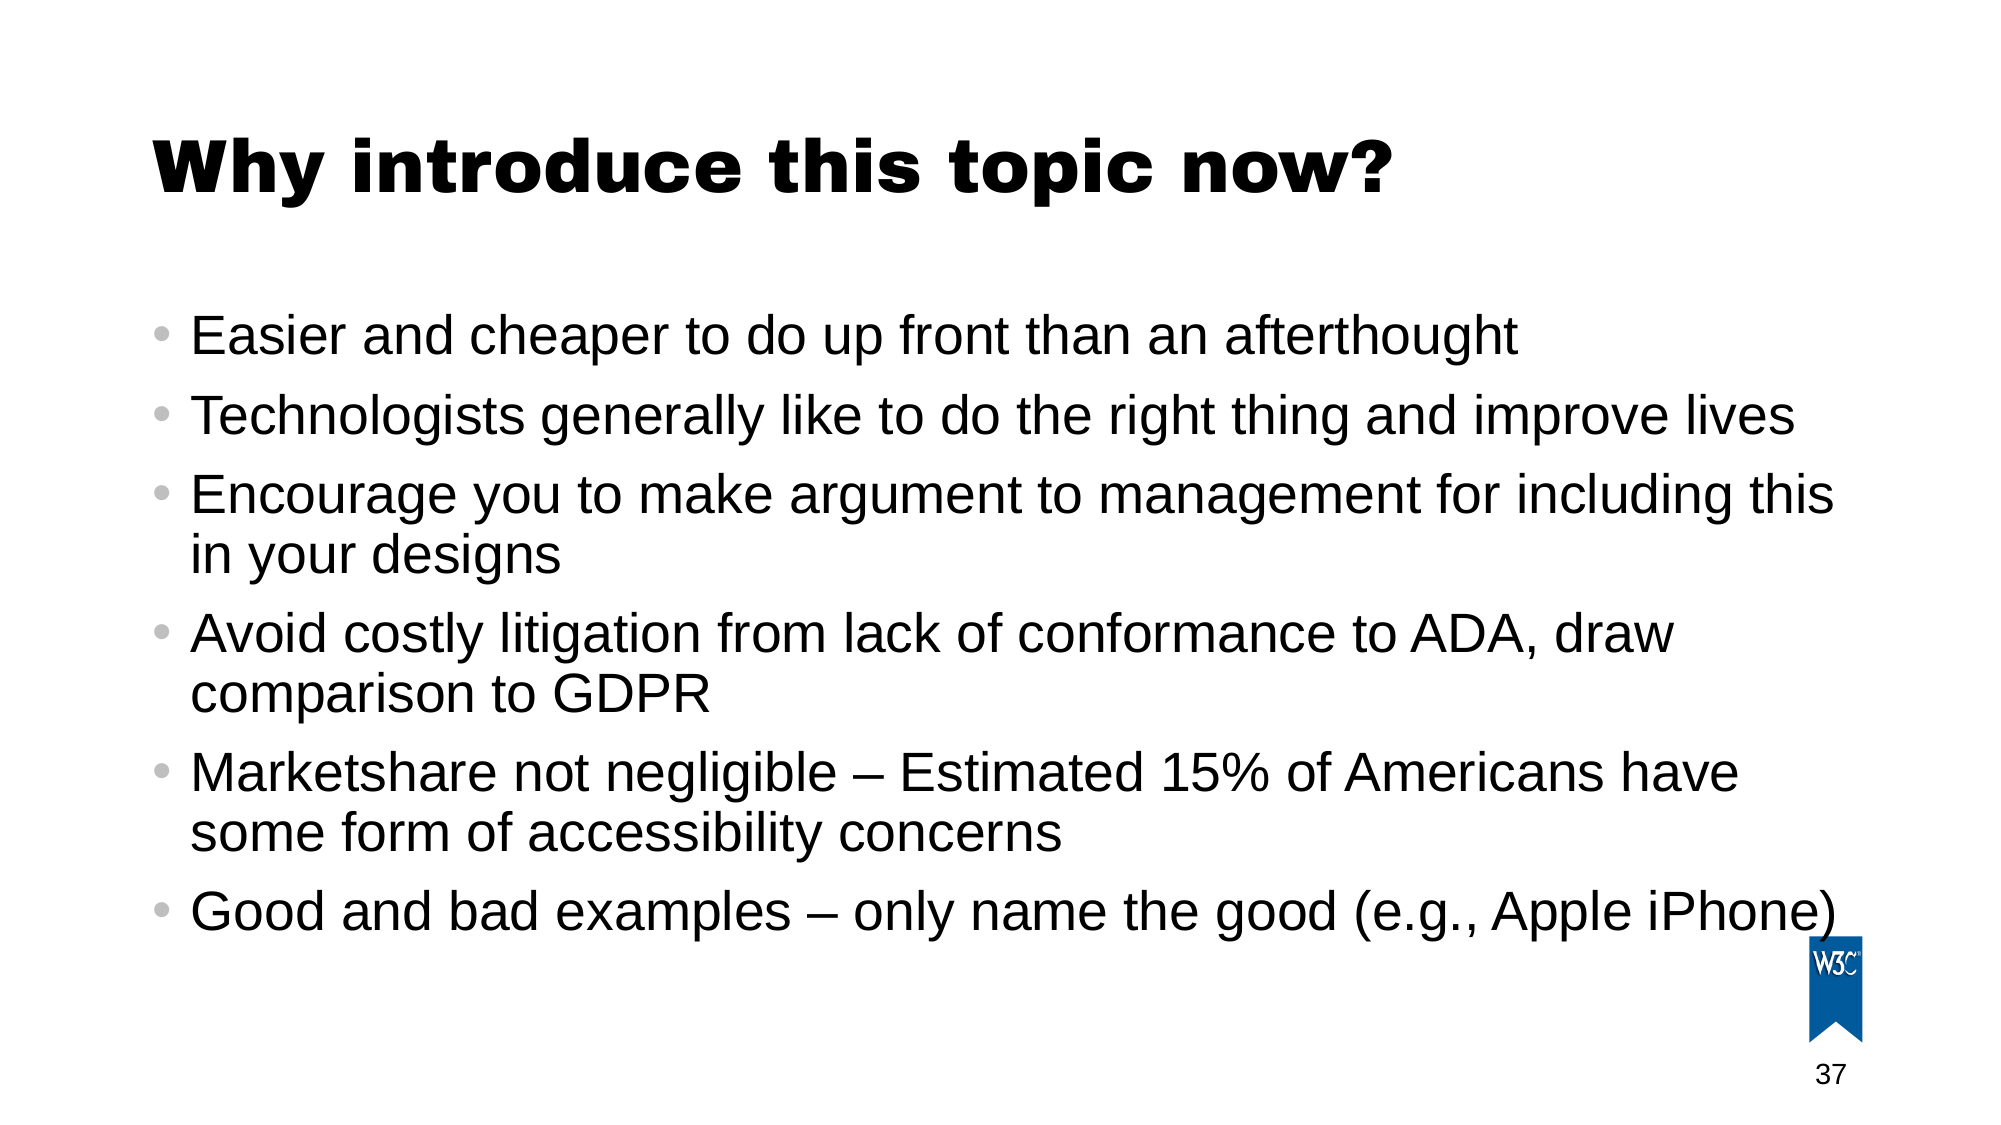

# Why introduce this topic now?
Easier and cheaper to do up front than an afterthought
Technologists generally like to do the right thing and improve lives
Encourage you to make argument to management for including this in your designs
Avoid costly litigation from lack of conformance to ADA, draw comparison to GDPR
Marketshare not negligible – Estimated 15% of Americans have some form of accessibility concerns
Good and bad examples – only name the good (e.g., Apple iPhone)
37